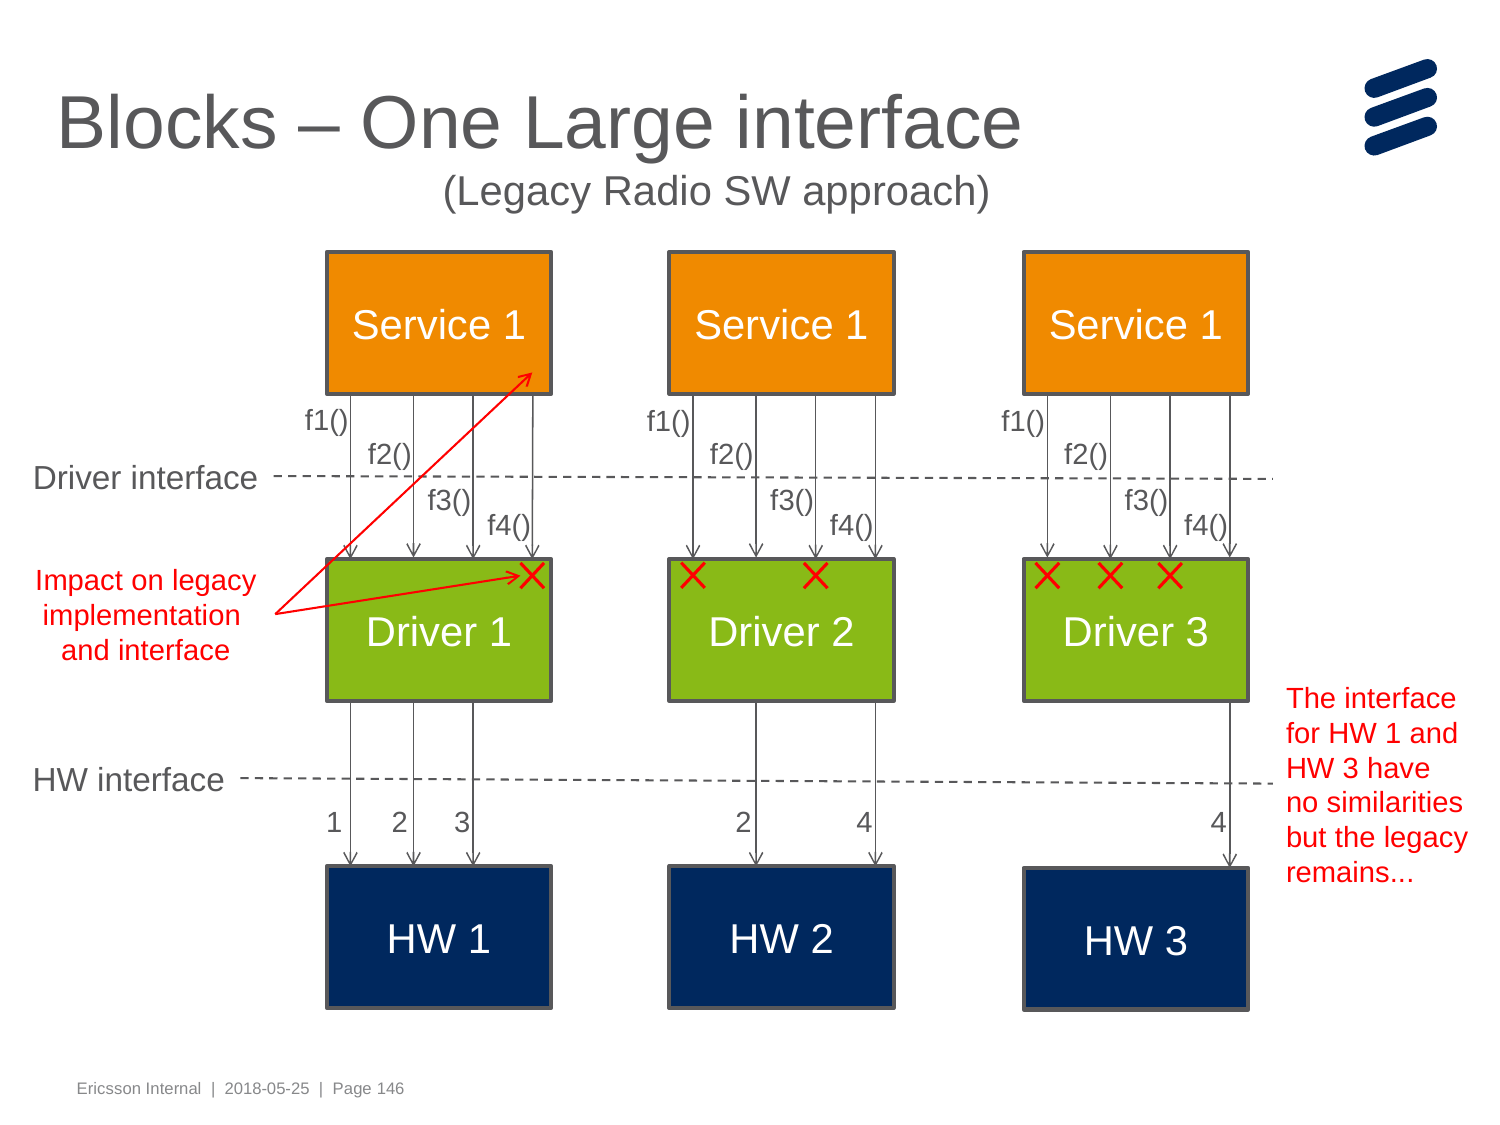

# Blocks – One Large interface
(Legacy Radio SW approach)
Service 1
Service 1
Service 1
f1()
f1()
f1()
f2()
f2()
f2()
Driver interface
f3()
f3()
f3()
f4()
f4()
f4()
Impact on legacy implementation
and interface
Driver 1
Driver 2
Driver 3
The interface
for HW 1 and
HW 3 have
no similarities
but the legacy
remains...
HW interface
4
3
2
1
2
4
HW 1
HW 2
HW 3